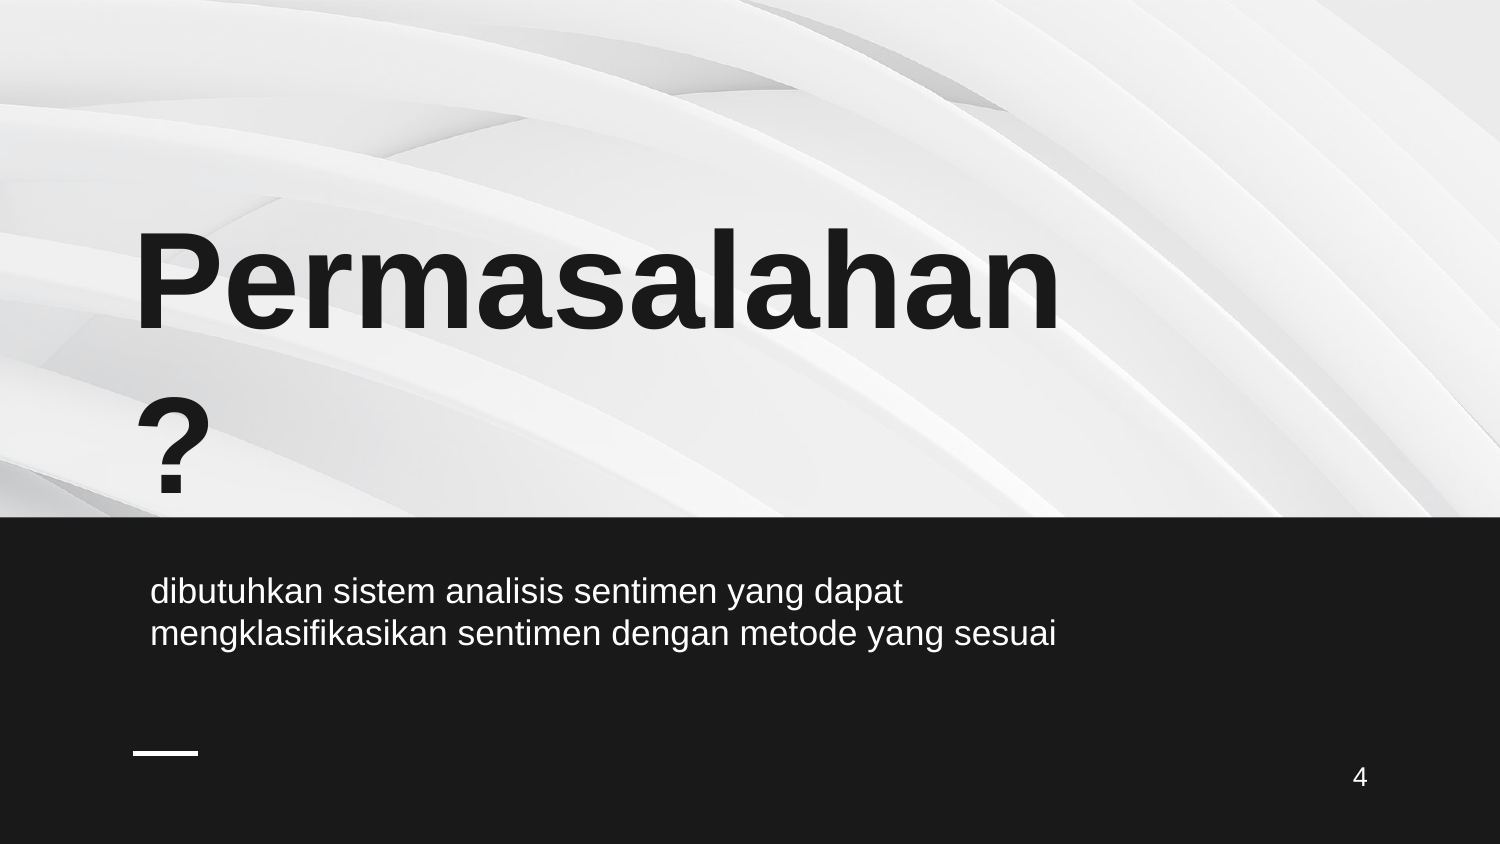

# Permasalahan?
dibutuhkan sistem analisis sentimen yang dapat mengklasifikasikan sentimen dengan metode yang sesuai
4